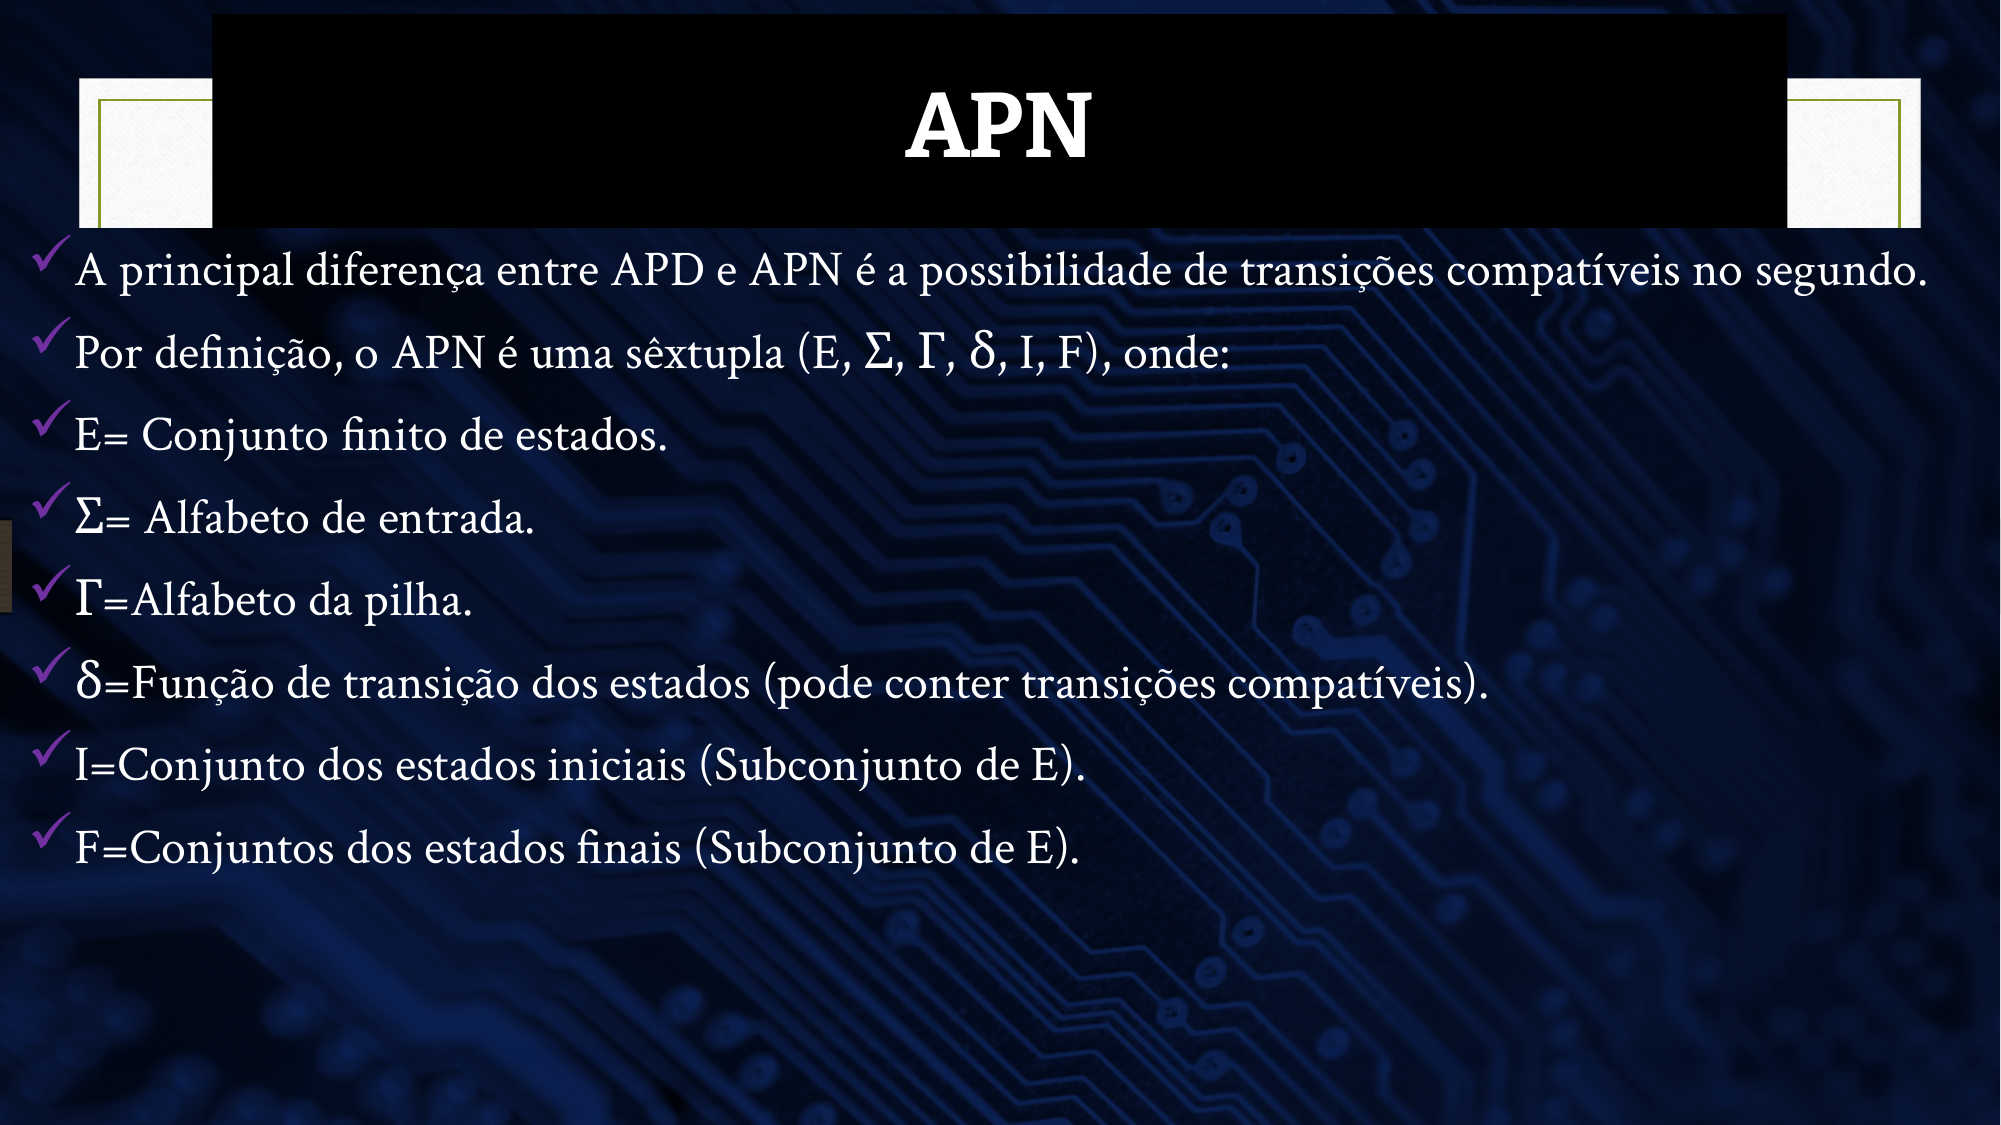

# APN
A principal diferença entre APD e APN é a possibilidade de transições compatíveis no segundo.
Por definição, o APN é uma sêxtupla (E, Σ, Γ, δ, I, F), onde:
E= Conjunto finito de estados.
Σ= Alfabeto de entrada.
Γ=Alfabeto da pilha.
δ=Função de transição dos estados (pode conter transições compatíveis).
I=Conjunto dos estados iniciais (Subconjunto de E).
F=Conjuntos dos estados finais (Subconjunto de E).